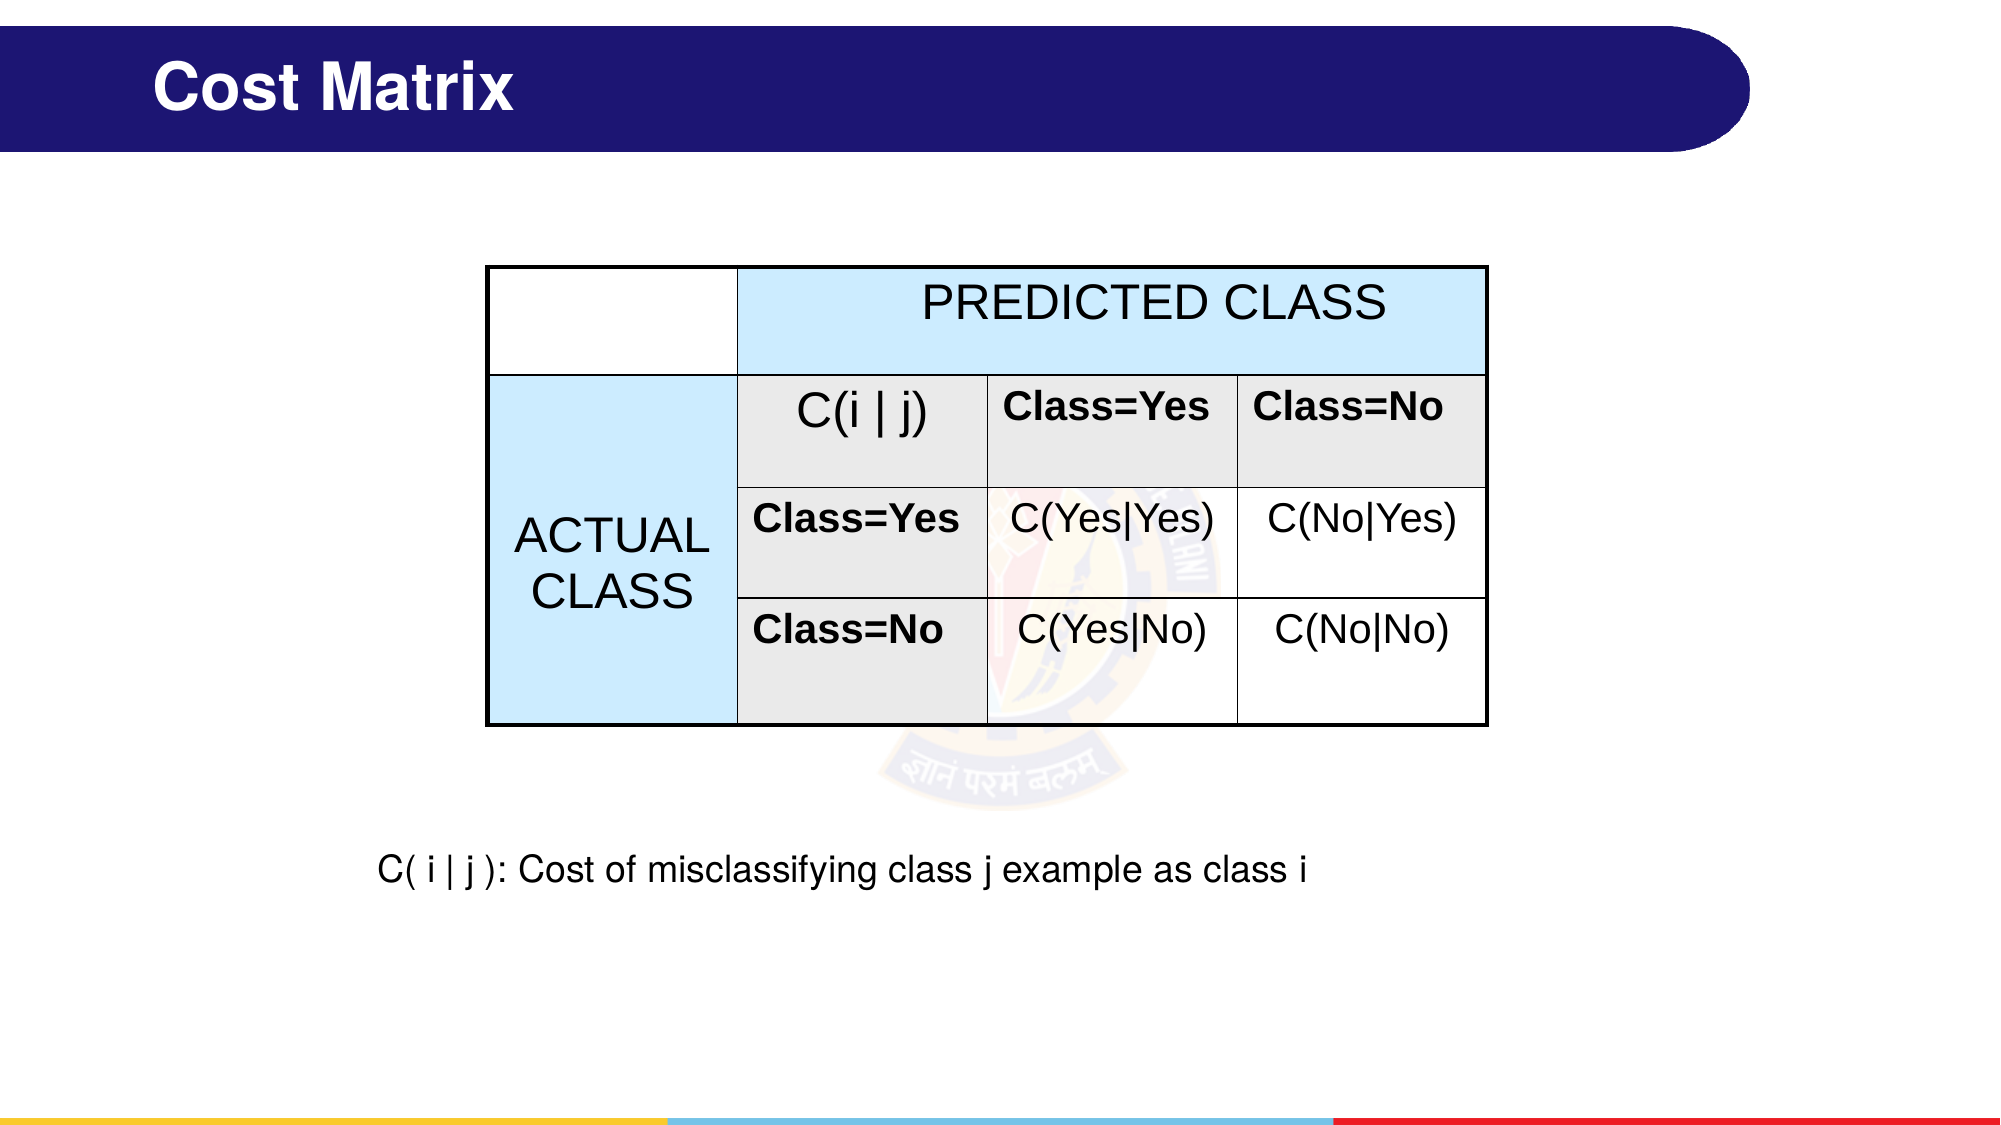

# Cost Matrix
|  | PREDICTED CLASS |  |  |
| --- | --- | --- | --- |
| ACTUAL CLASS | C(i | j) | Class=Yes | Class=No |
|  | Class=Yes | C(Yes|Yes) | C(No|Yes) |
|  | Class=No | C(Yes|No) | C(No|No) |
C( i | j ): Cost of misclassifying class j example as class i